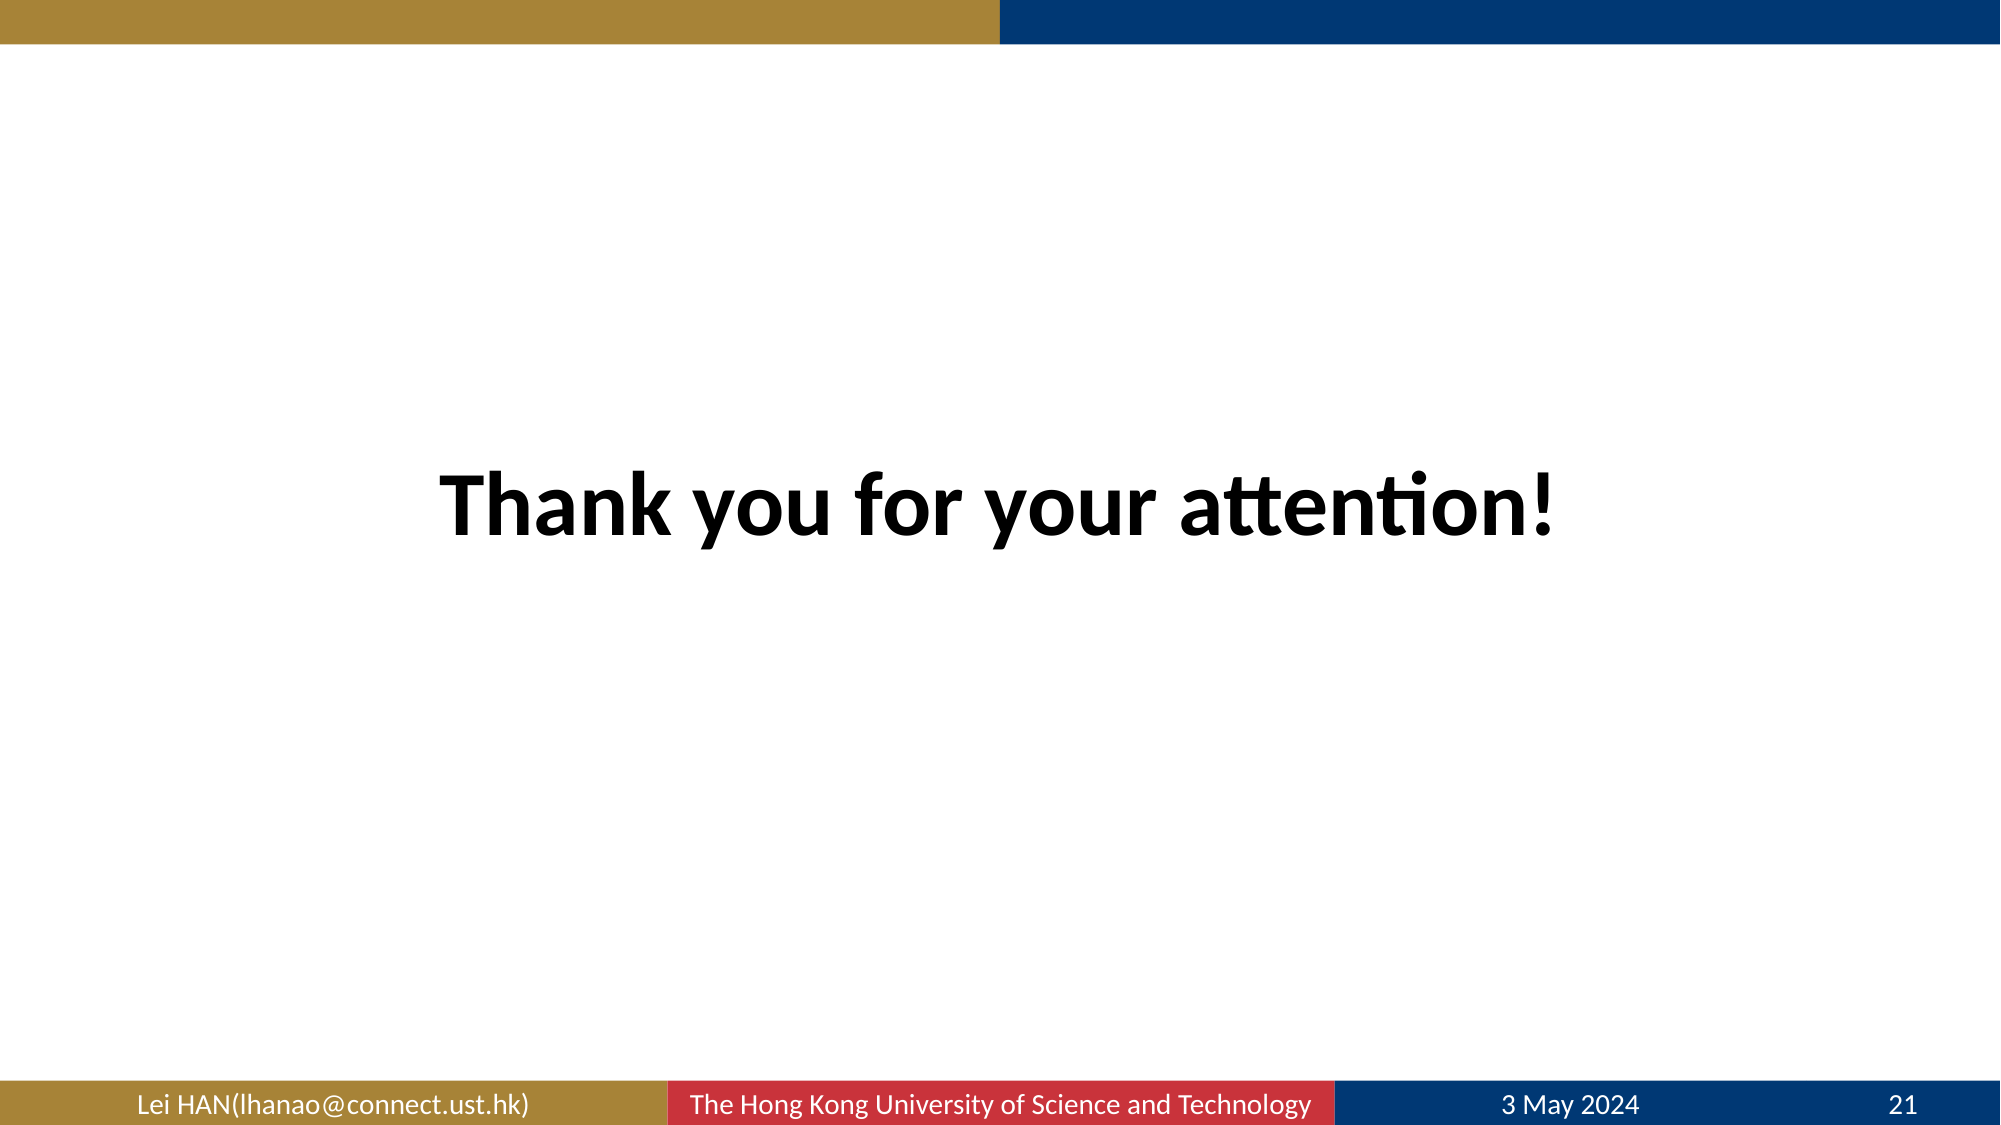

Thank you for your attention!
Lei HAN(lhanao@connect.ust.hk)
The Hong Kong University of Science and Technology
3 May 2024
21